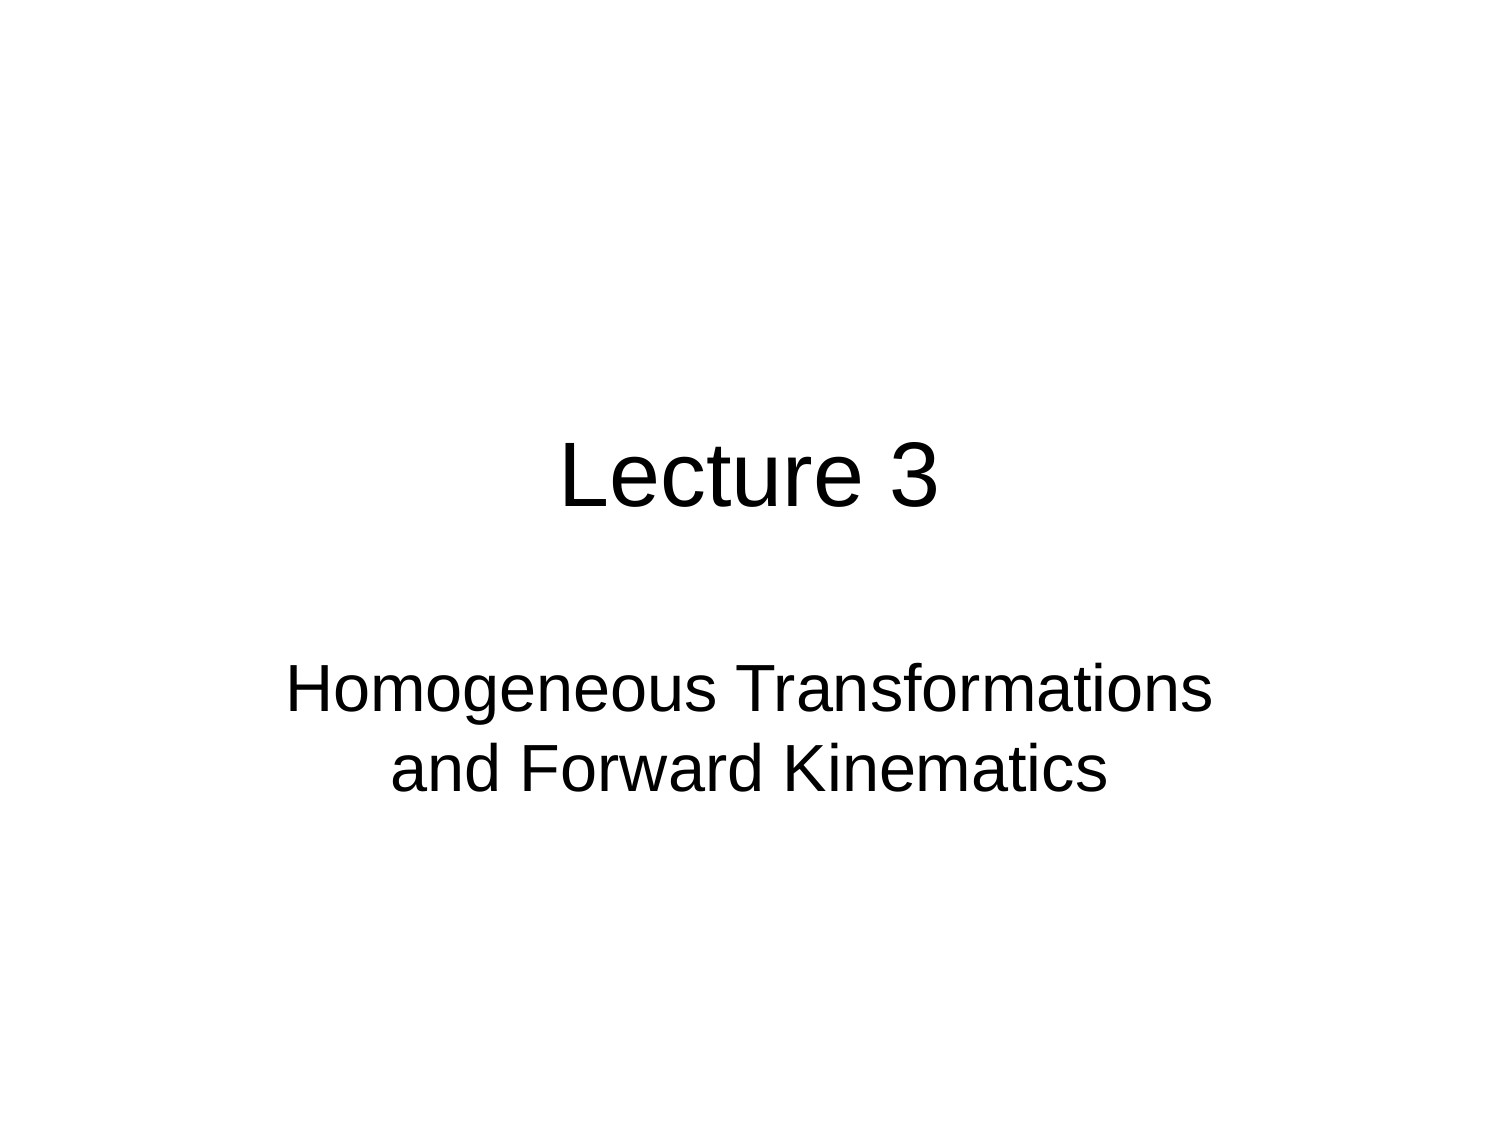

# Lecture 3
Homogeneous Transformations and Forward Kinematics